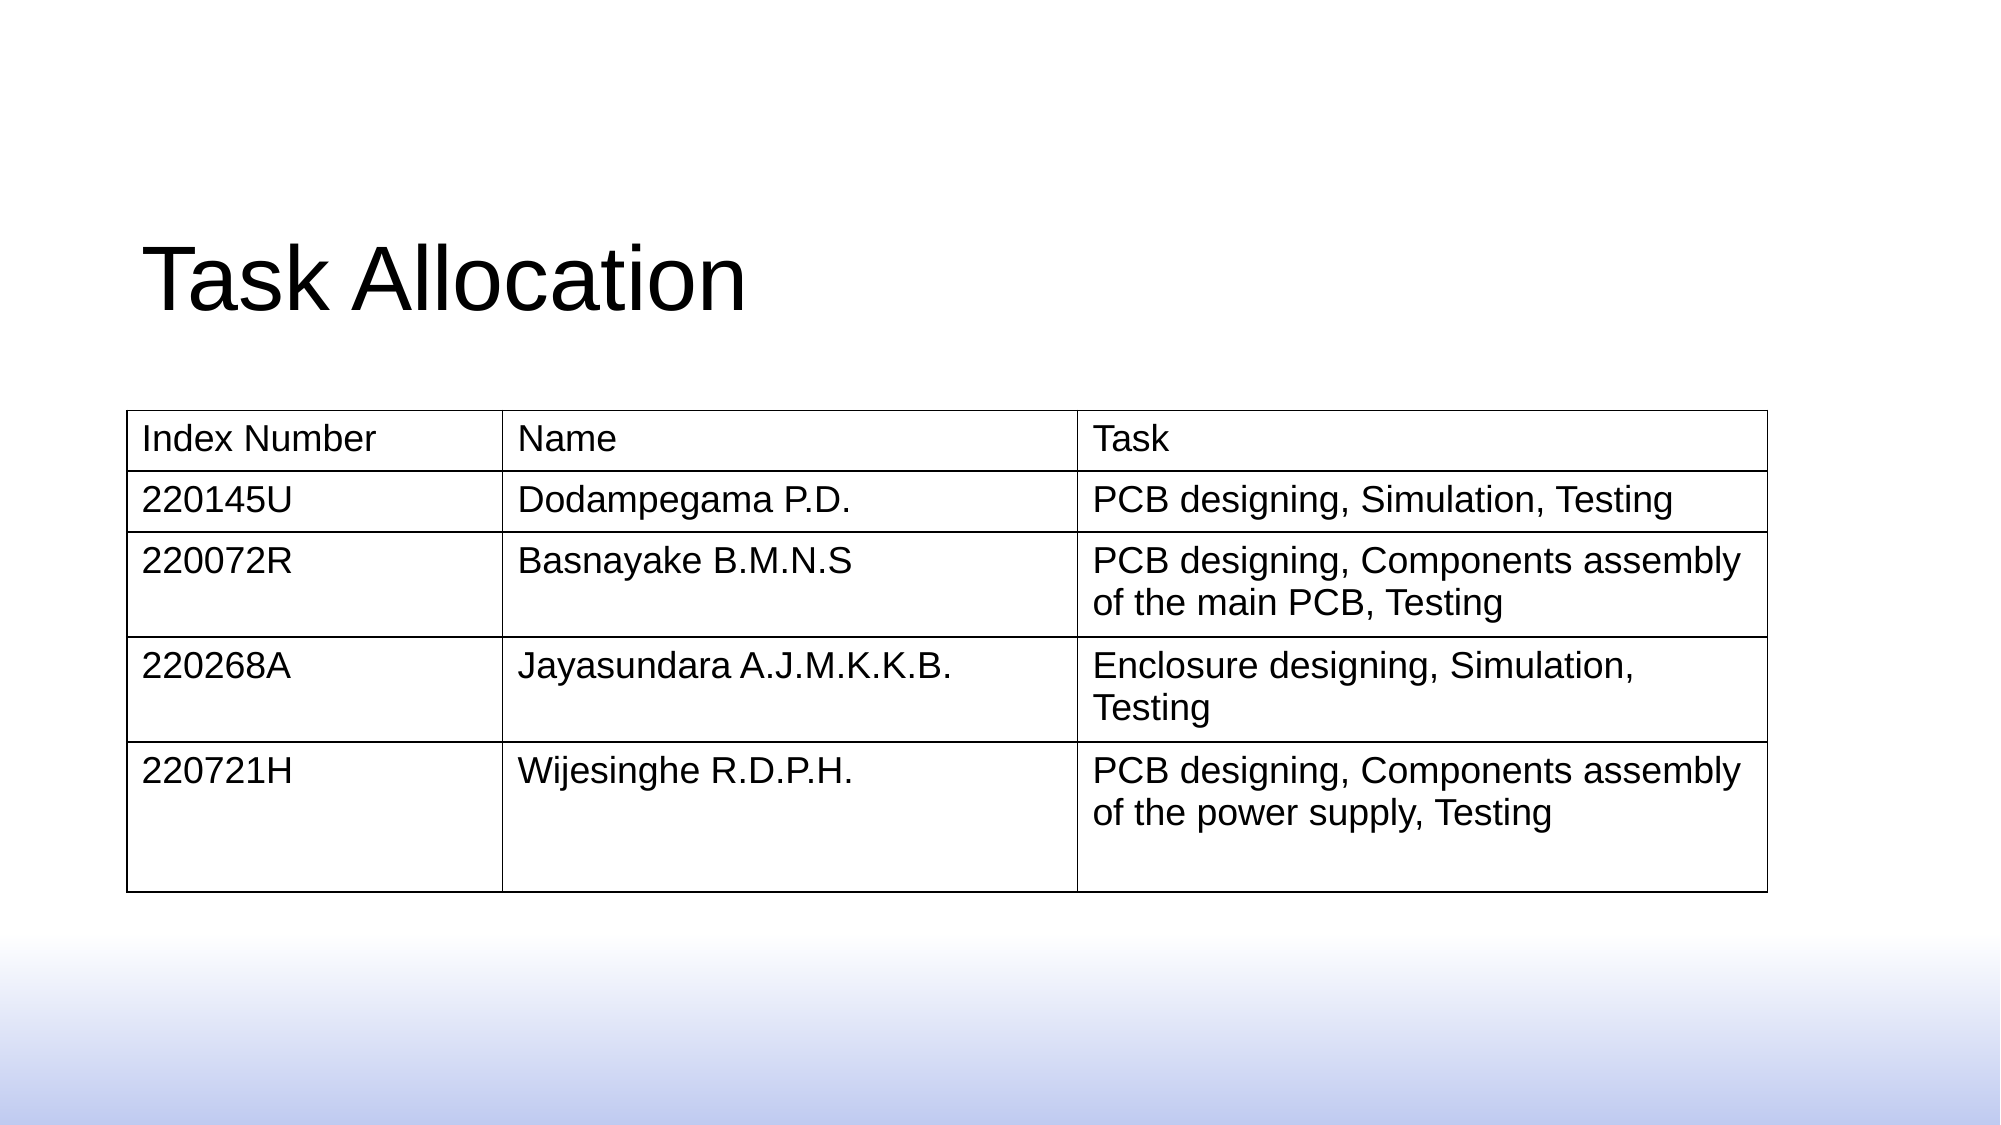

Task Allocation
| Index Number | Name | Task |
| --- | --- | --- |
| 220145U | Dodampegama P.D. | PCB designing, Simulation, Testing |
| 220072R | Basnayake B.M.N.S | PCB designing, Components assembly of the main PCB, Testing |
| 220268A | Jayasundara A.J.M.K.K.B. | Enclosure designing, Simulation, Testing |
| 220721H | Wijesinghe R.D.P.H. | PCB designing, Components assembly of the power supply, Testing |